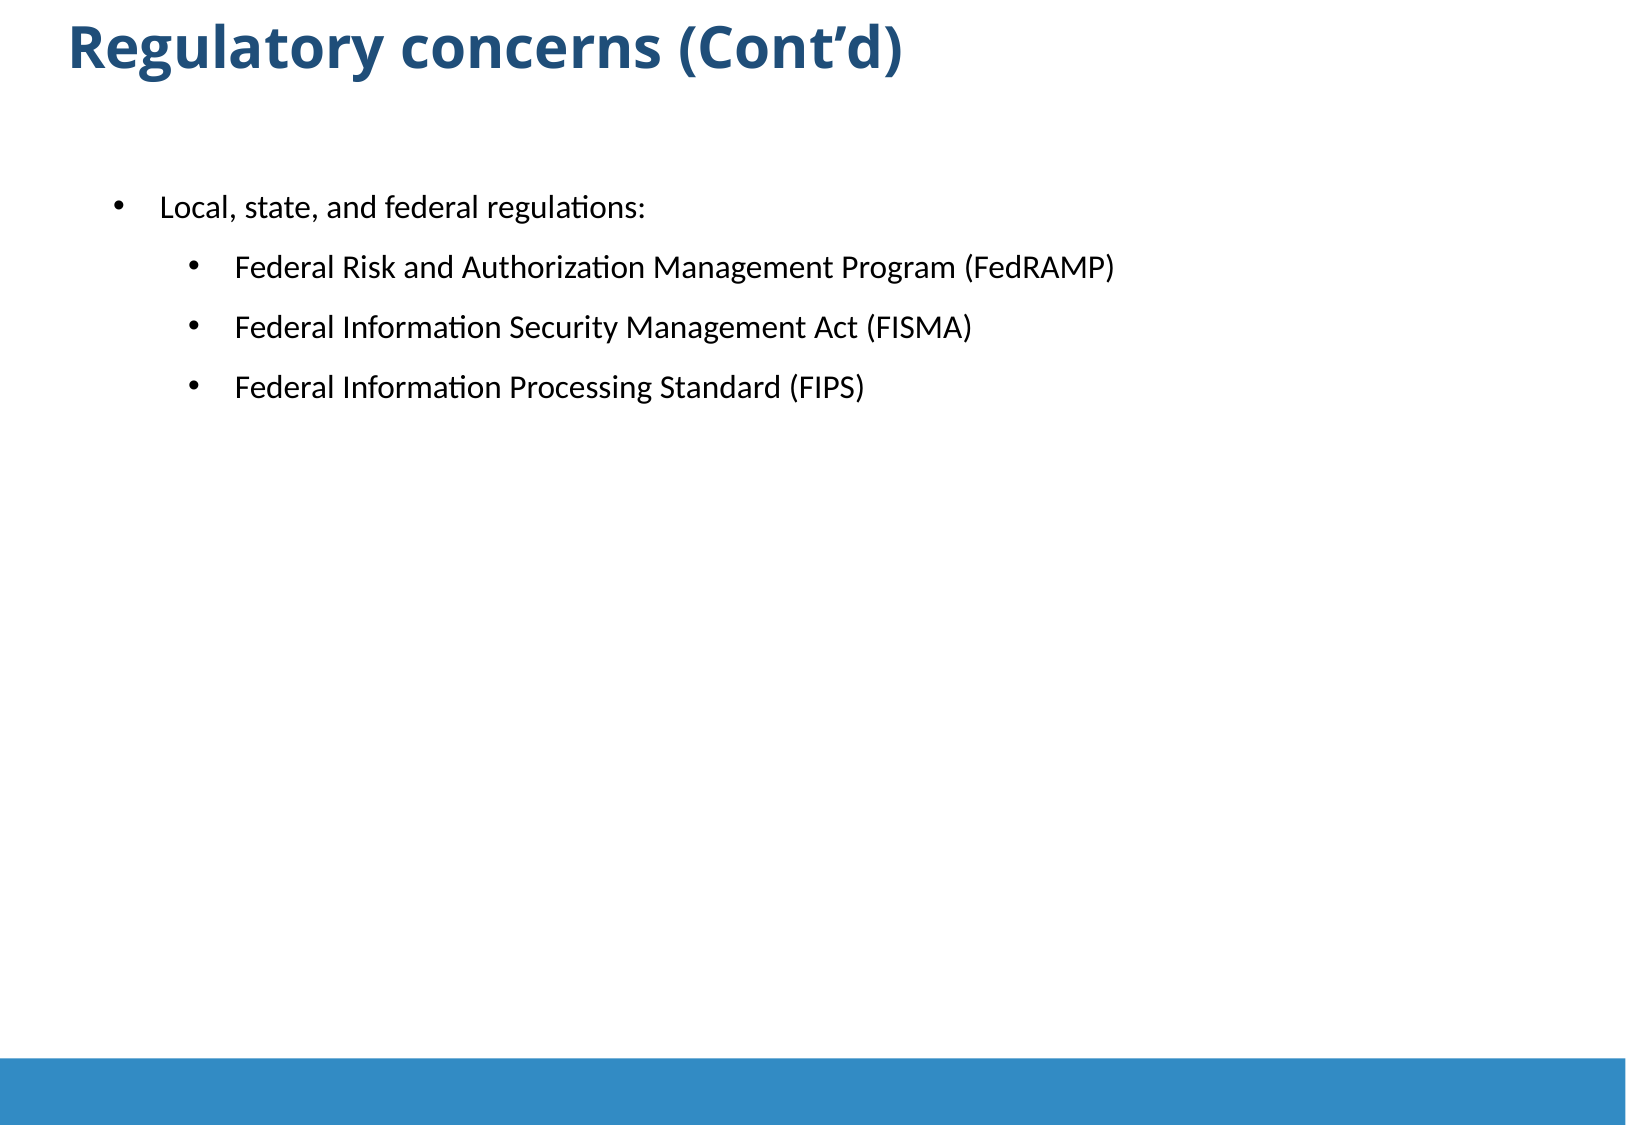

Regulatory concerns (Cont’d)
Local, state, and federal regulations:
Federal Risk and Authorization Management Program (FedRAMP)
Federal Information Security Management Act (FISMA)
Federal Information Processing Standard (FIPS)